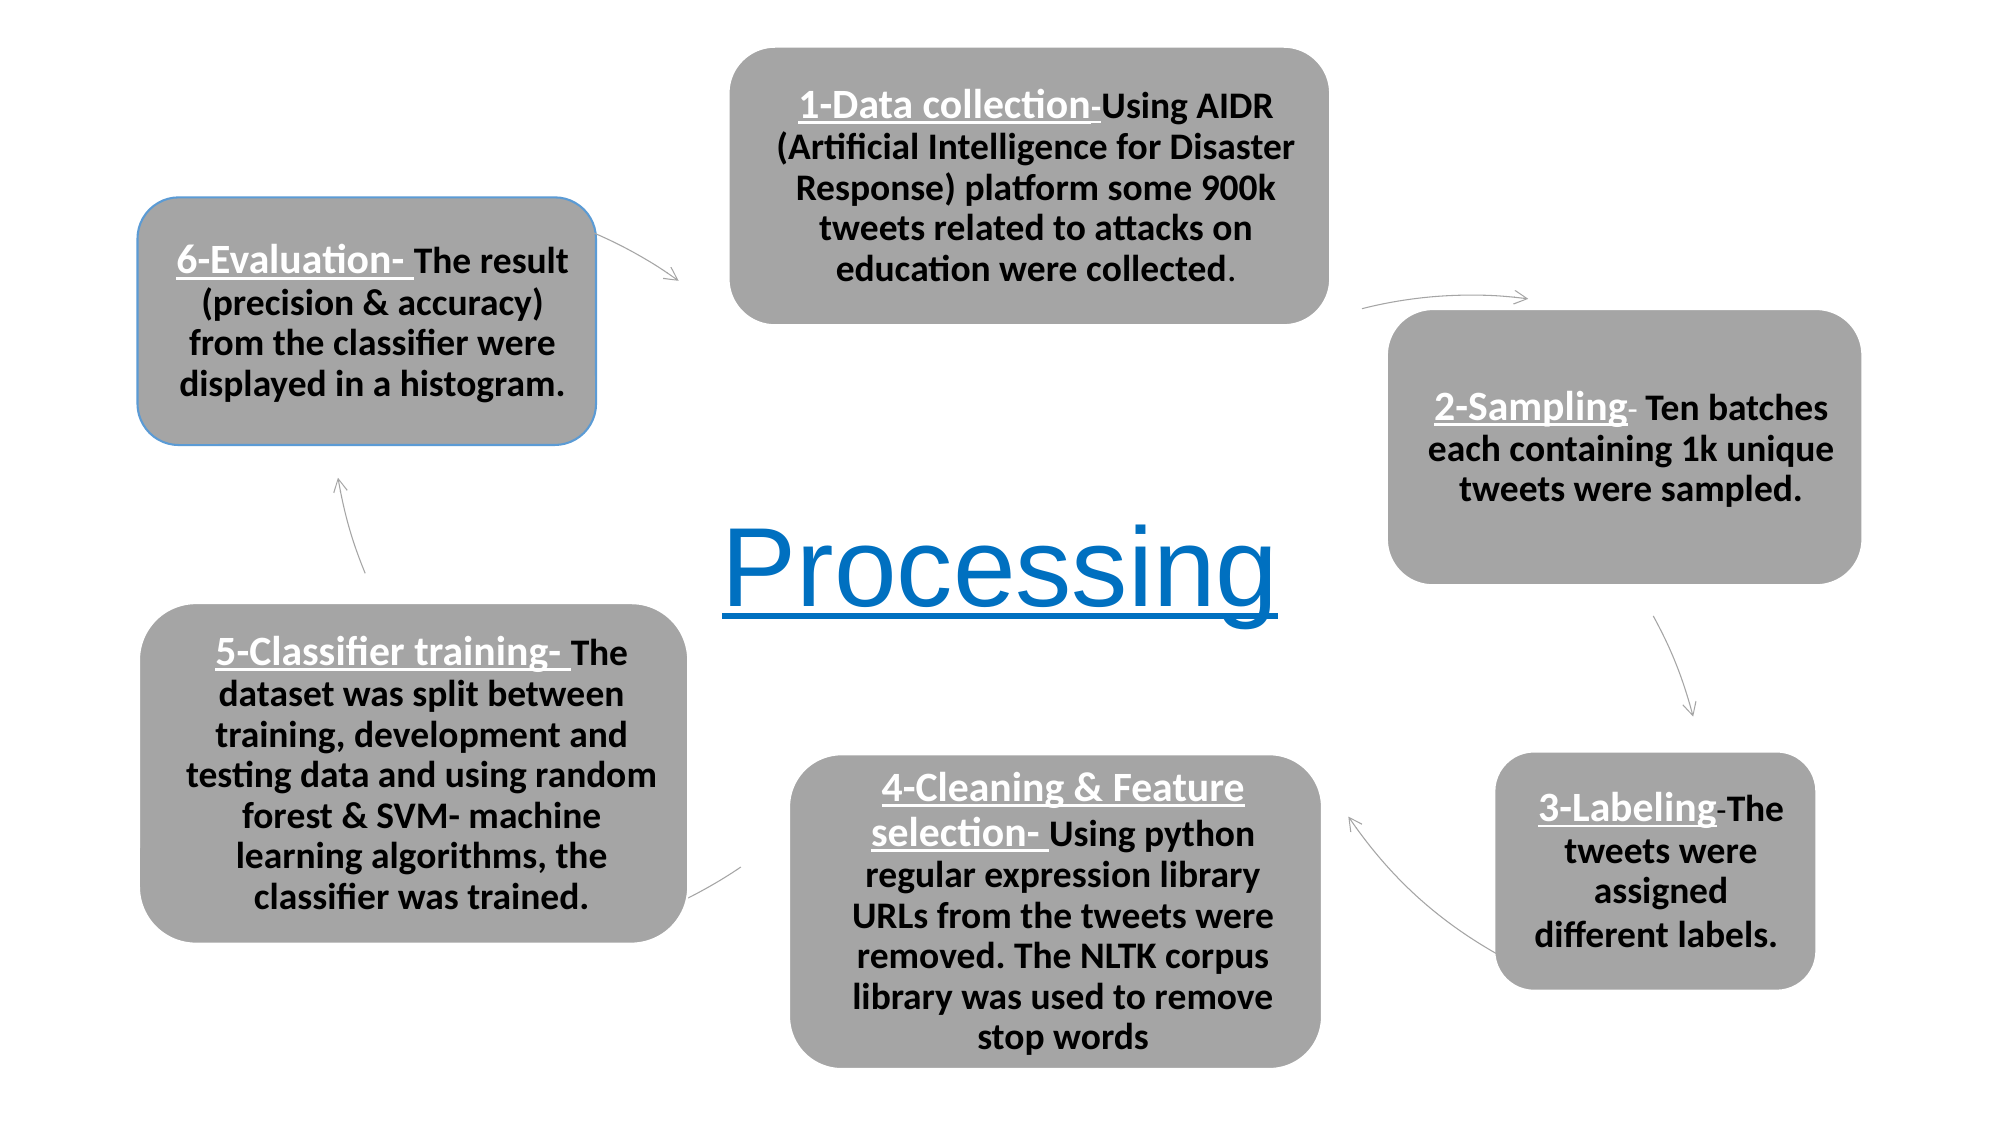

1-Data collection-Using AIDR (Artificial Intelligence for Disaster Response) platform some 900k tweets related to attacks on education were collected.
2-Sampling- Ten batches each containing 1k unique tweets were sampled.
3-Labeling-The tweets were assigned different labels.
4-Cleaning & Feature selection- Using python regular expression library URLs from the tweets were removed. The NLTK corpus library was used to remove stop words
5-Classifier training- The dataset was split between training, development and testing data and using random forest & SVM- machine learning algorithms, the classifier was trained.
6-Evaluation- The result (precision & accuracy) from the classifier were displayed in a histogram.
Processing